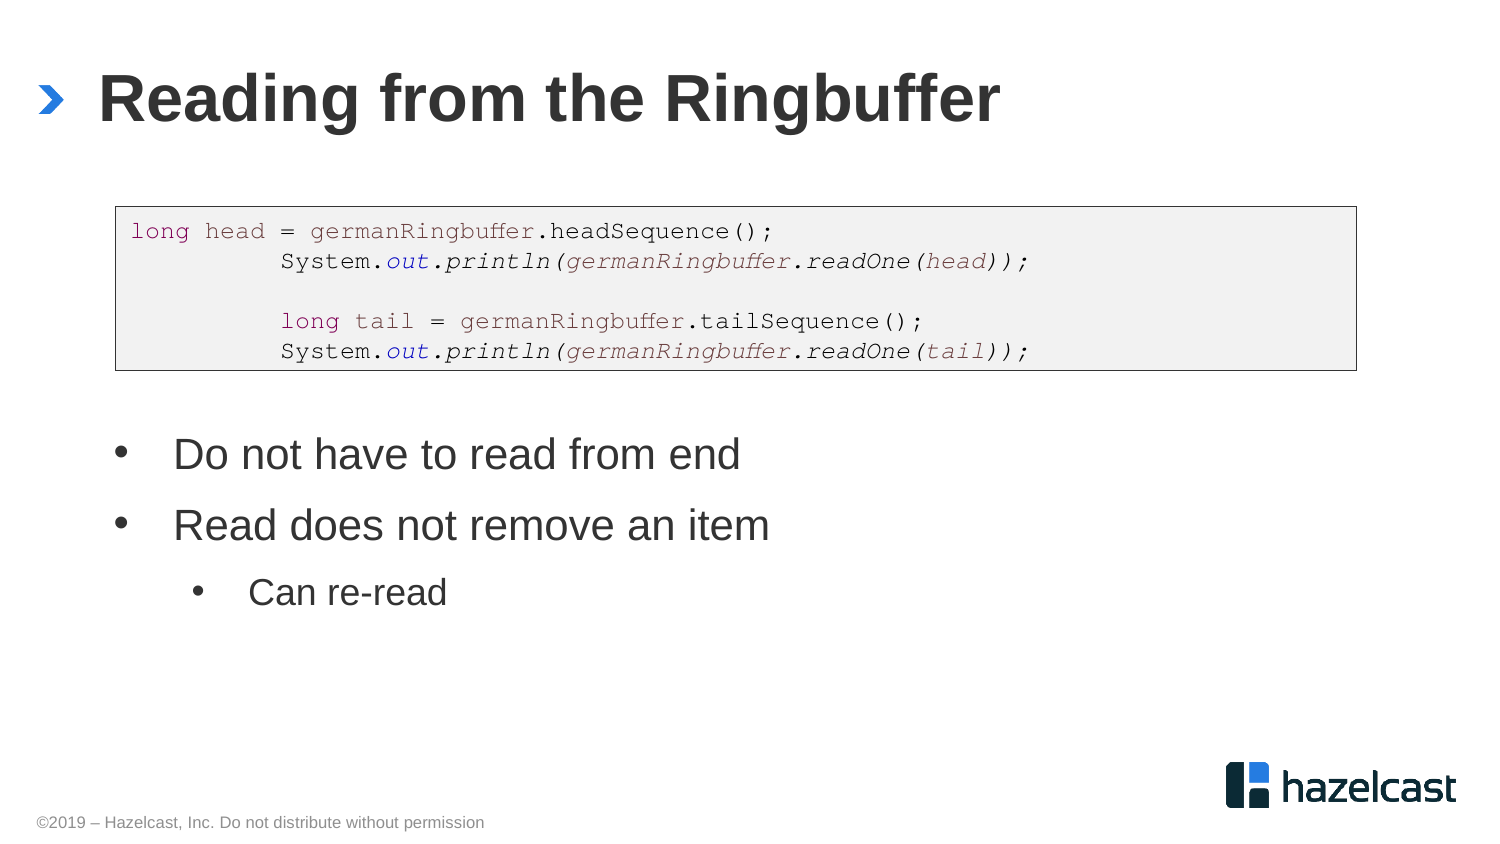

# Reading from the Ringbuffer
long head = germanRingbuffer.headSequence();
	System.out.println(germanRingbuffer.readOne(head));

	long tail = germanRingbuffer.tailSequence();
	System.out.println(germanRingbuffer.readOne(tail));
Do not have to read from end
Read does not remove an item
Can re-read
©2019 – Hazelcast, Inc. Do not distribute without permission